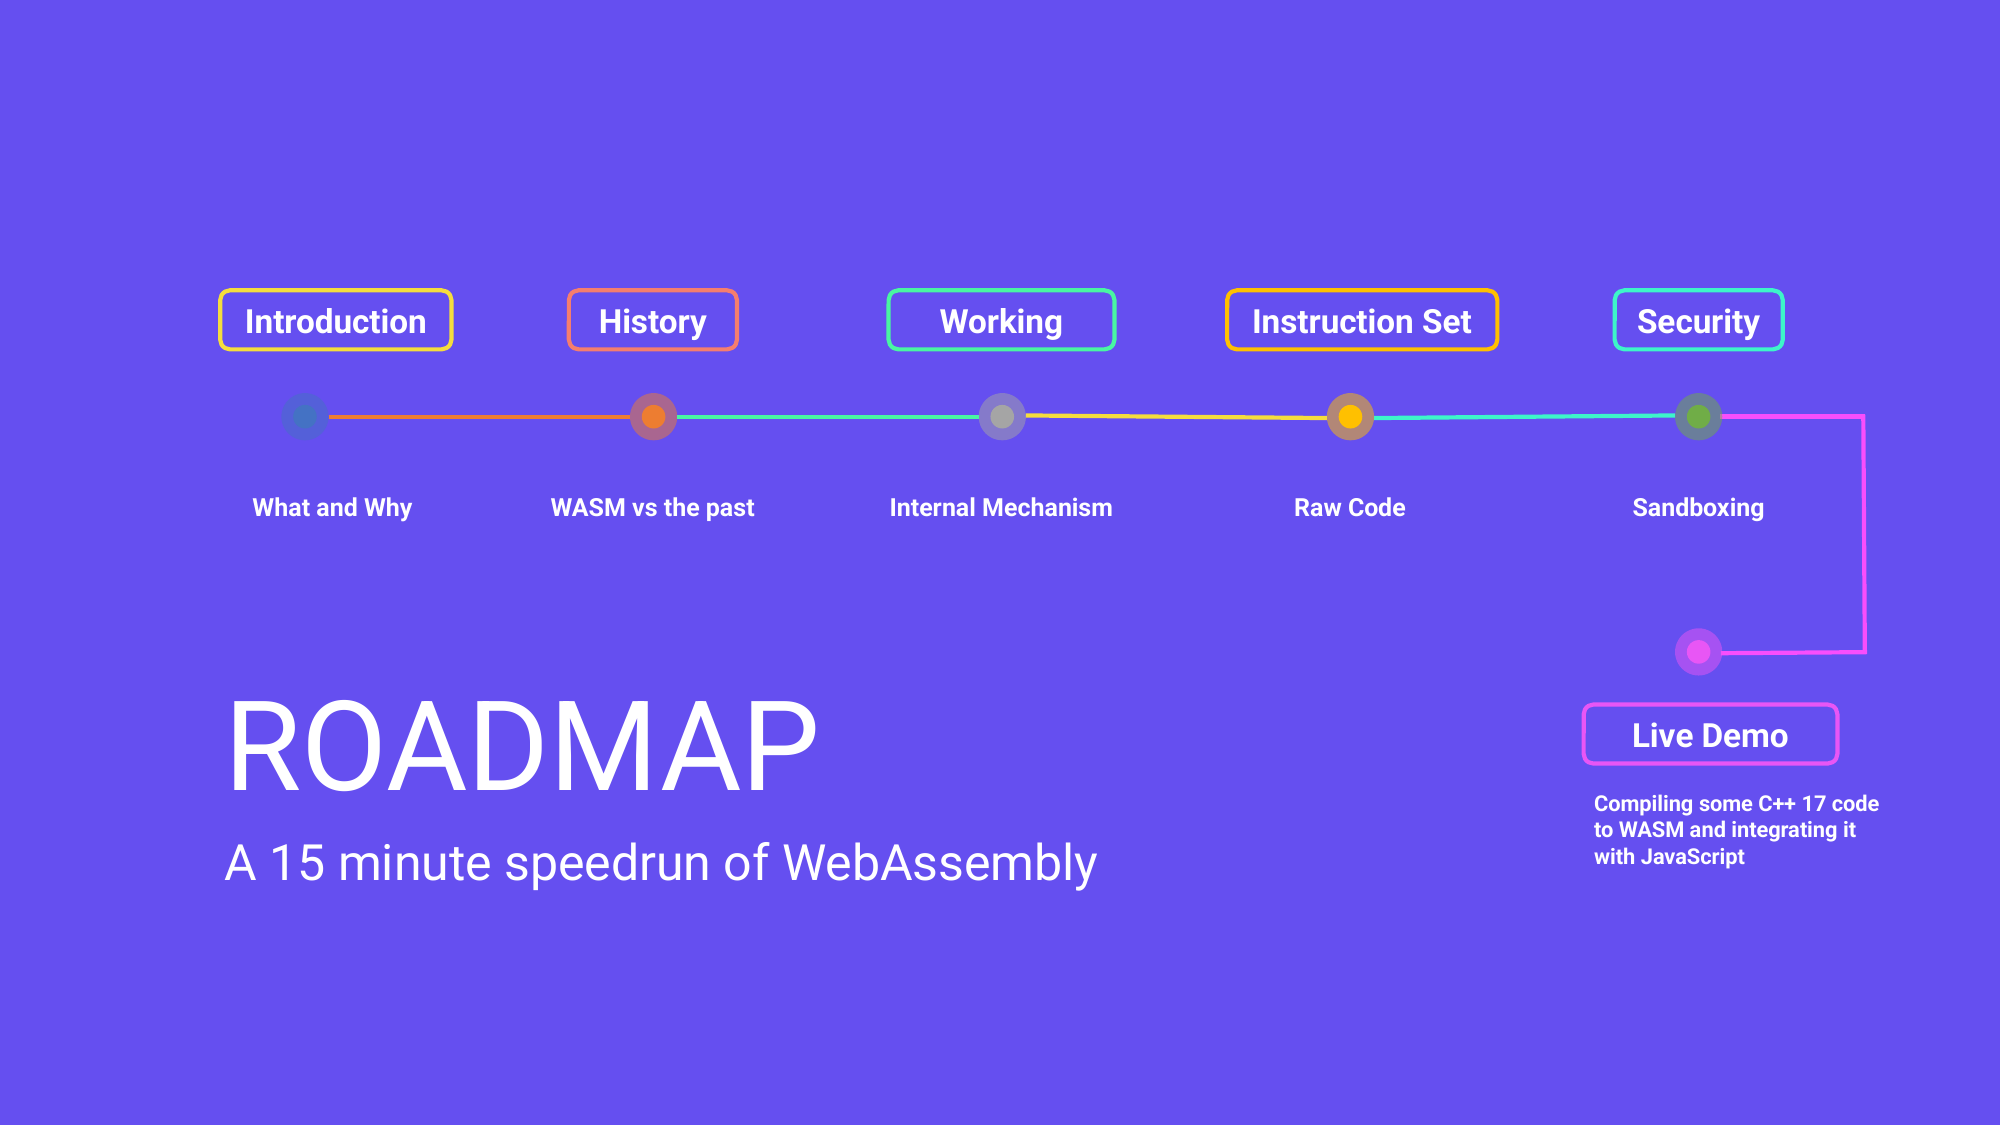

Introduction
History
Working
Instruction Set
Security

What and Why
WASM vs the past
Internal Mechanism
Raw Code
Sandboxing

# ROADMAP
Live Demo
Compiling some C++ 17 code  to WASM and integrating it with JavaScript
A 15 minute speedrun of WebAssembly